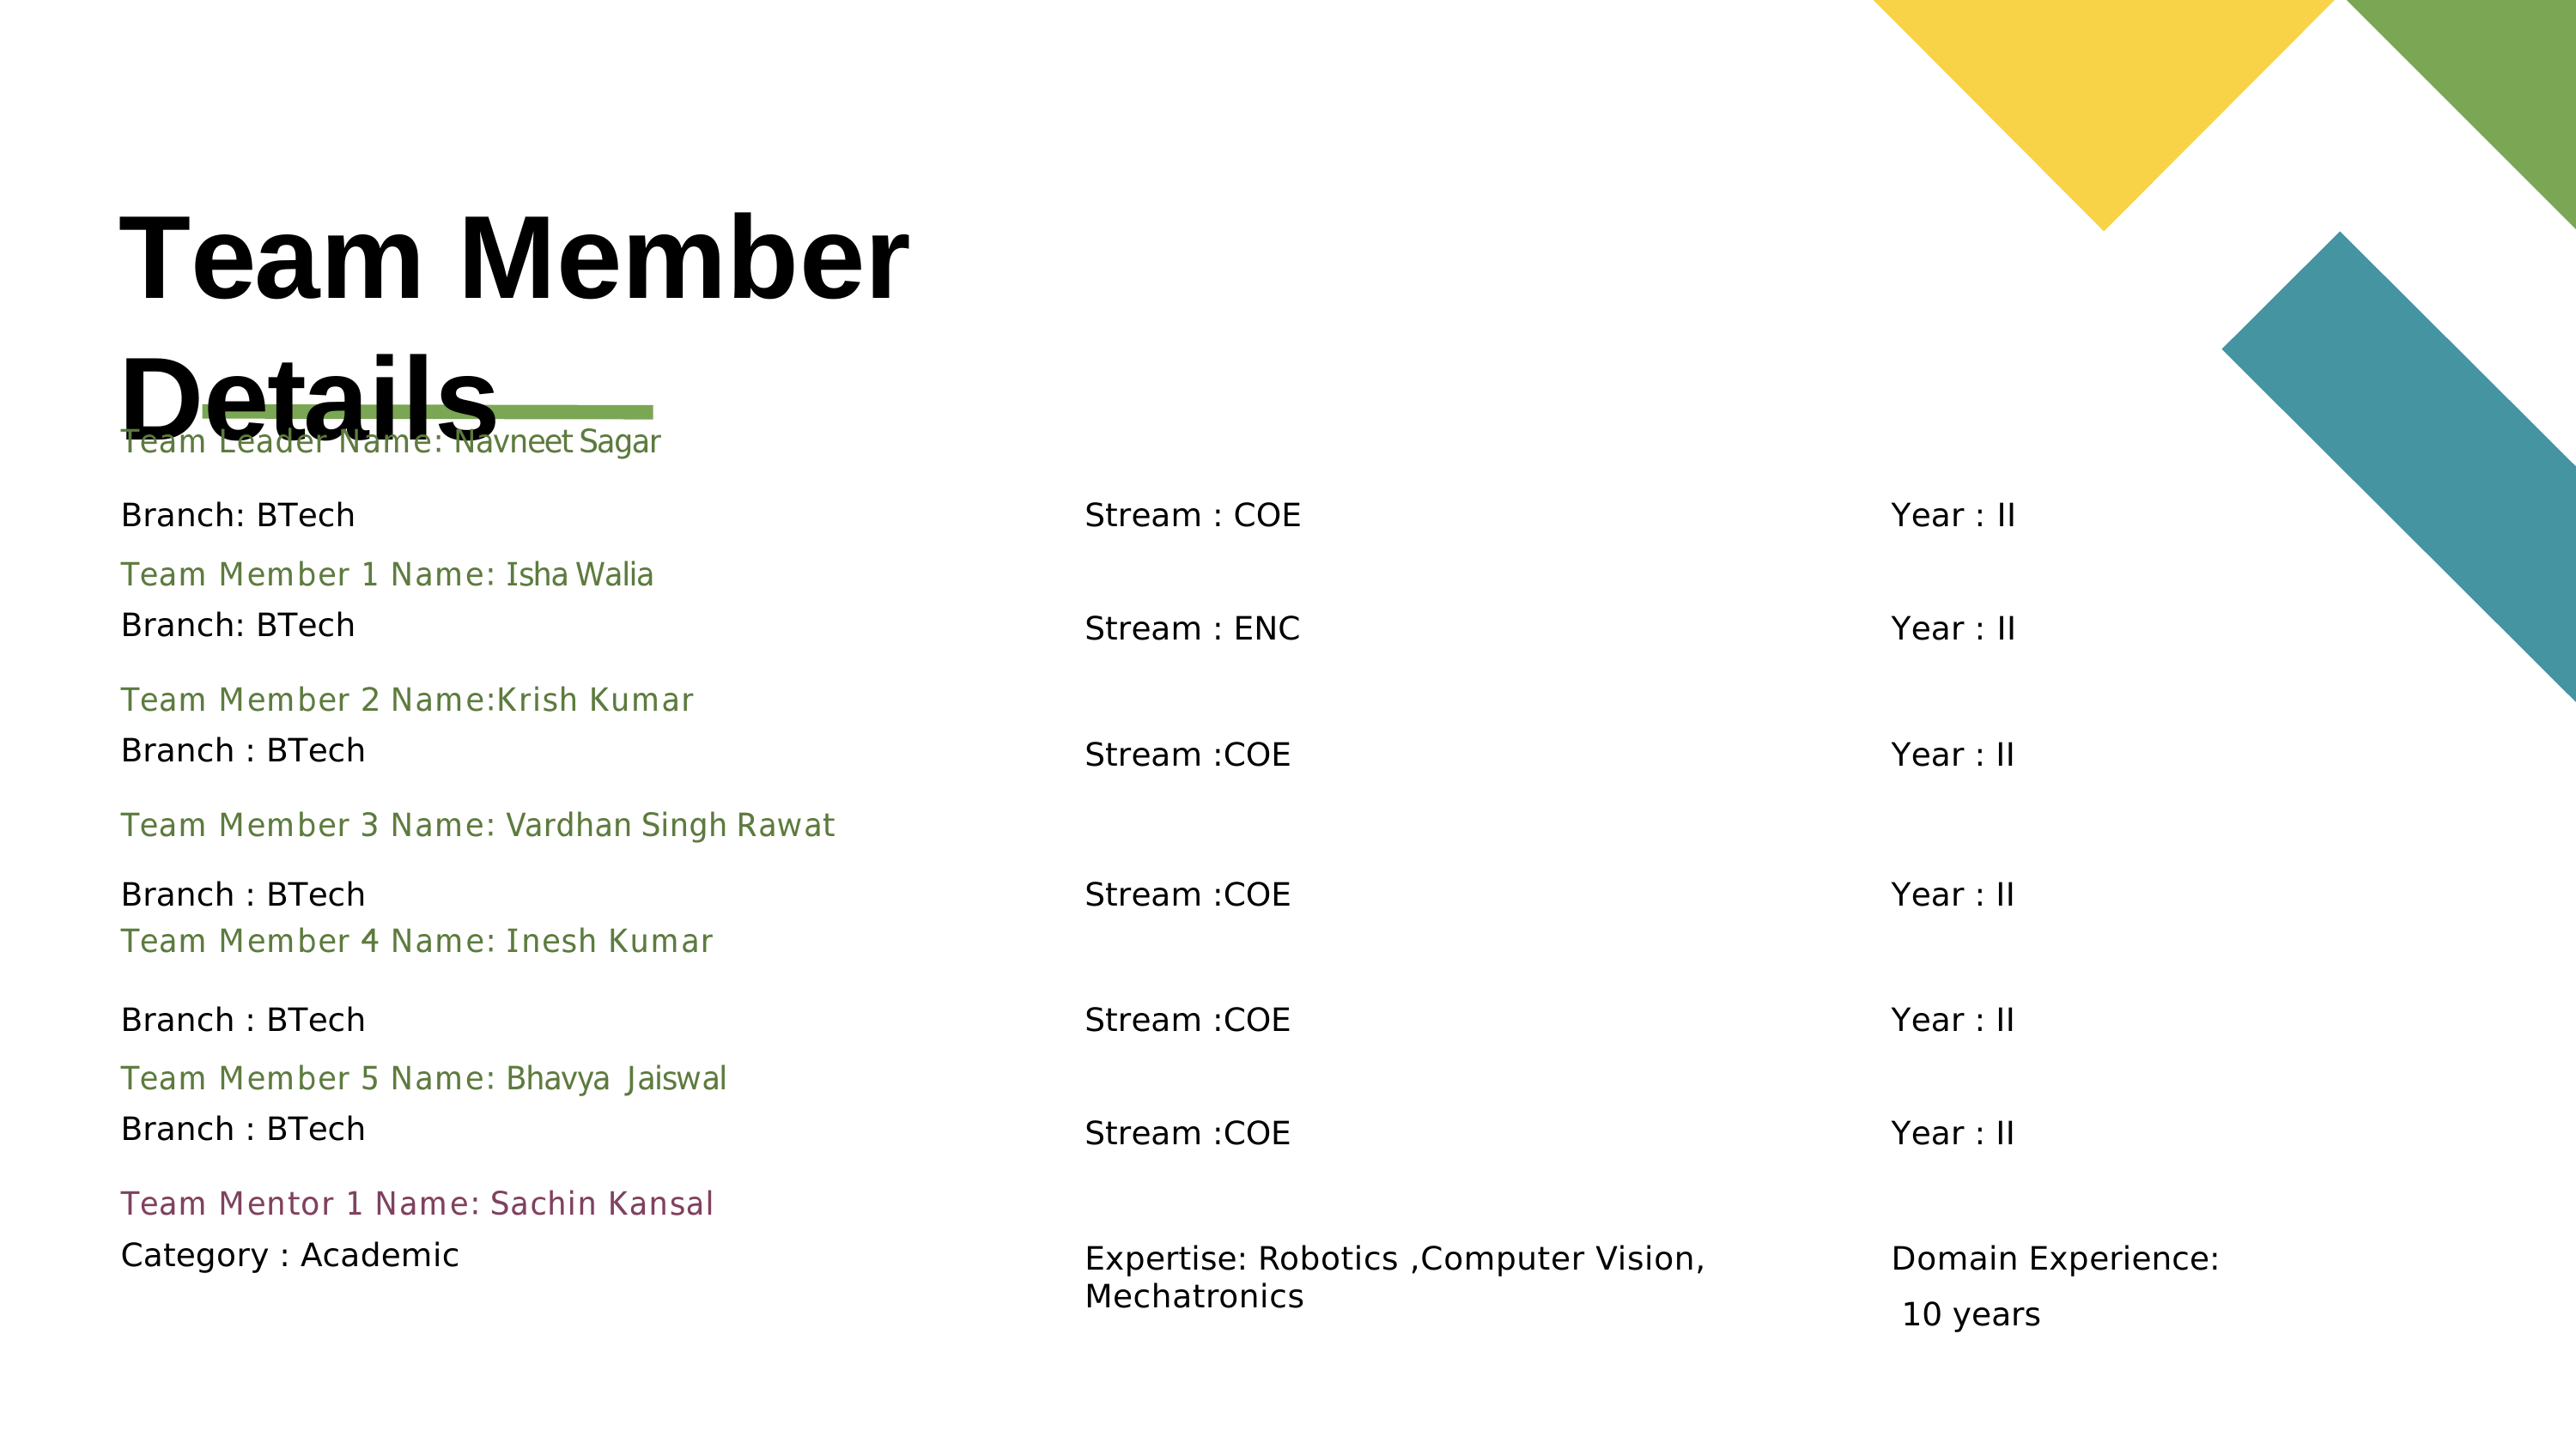

# Team Member Details
| Team Leader Name: Navneet Sagar |  |  |
| --- | --- | --- |
| Branch: BTech | Stream : COE | Year : II |
| Team Member 1 Name: Isha Walia Branch: BTech | Stream : ENC | Year : II |
| Team Member 2 Name:Krish Kumar Branch : BTech | Stream :COE | Year : II |
| Team Member 3 Name: Vardhan Singh Rawat |  |  |
| Branch : BTech Team Member 4 Name: Inesh Kumar | Stream :COE | Year : II |
| Branch : BTech | Stream :COE | Year : II |
| Team Member 5 Name: Bhavya Jaiswal Branch : BTech | Stream :COE | Year : II |
| Team Mentor 1 Name: Sachin Kansal Category : Academic | Expertise: Robotics ,Computer Vision, Mechatronics | Domain Experience: 10 years |
|  |  |  |
|  |  |  |